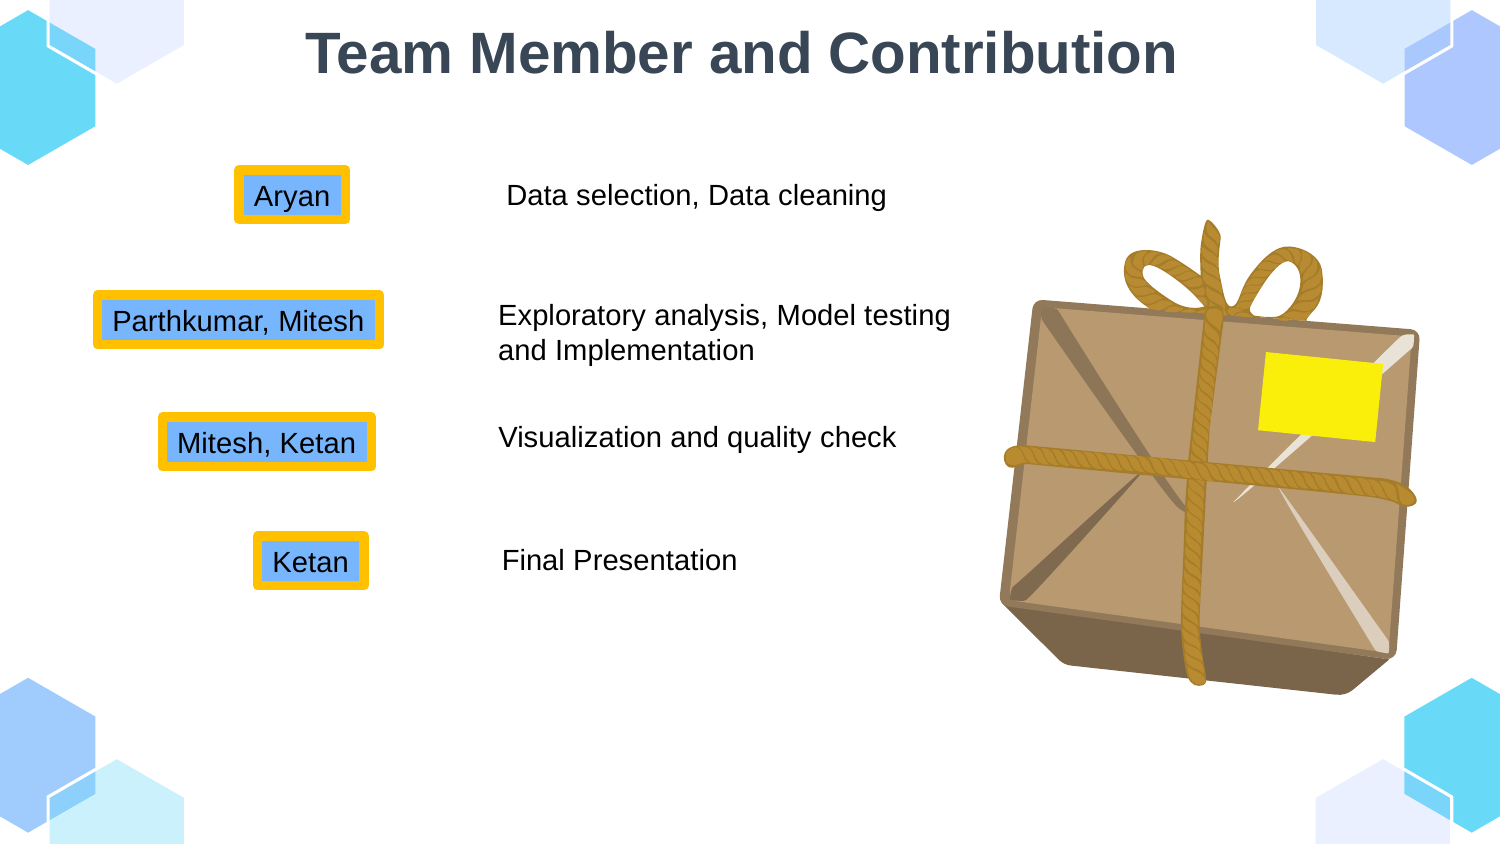

# Team Member and Contribution
Data selection, Data cleaning
Aryan

Exploratory analysis, Model testing
and Implementation
Parthkumar, Mitesh
Visualization and quality check
Mitesh, Ketan
Final Presentation
Ketan